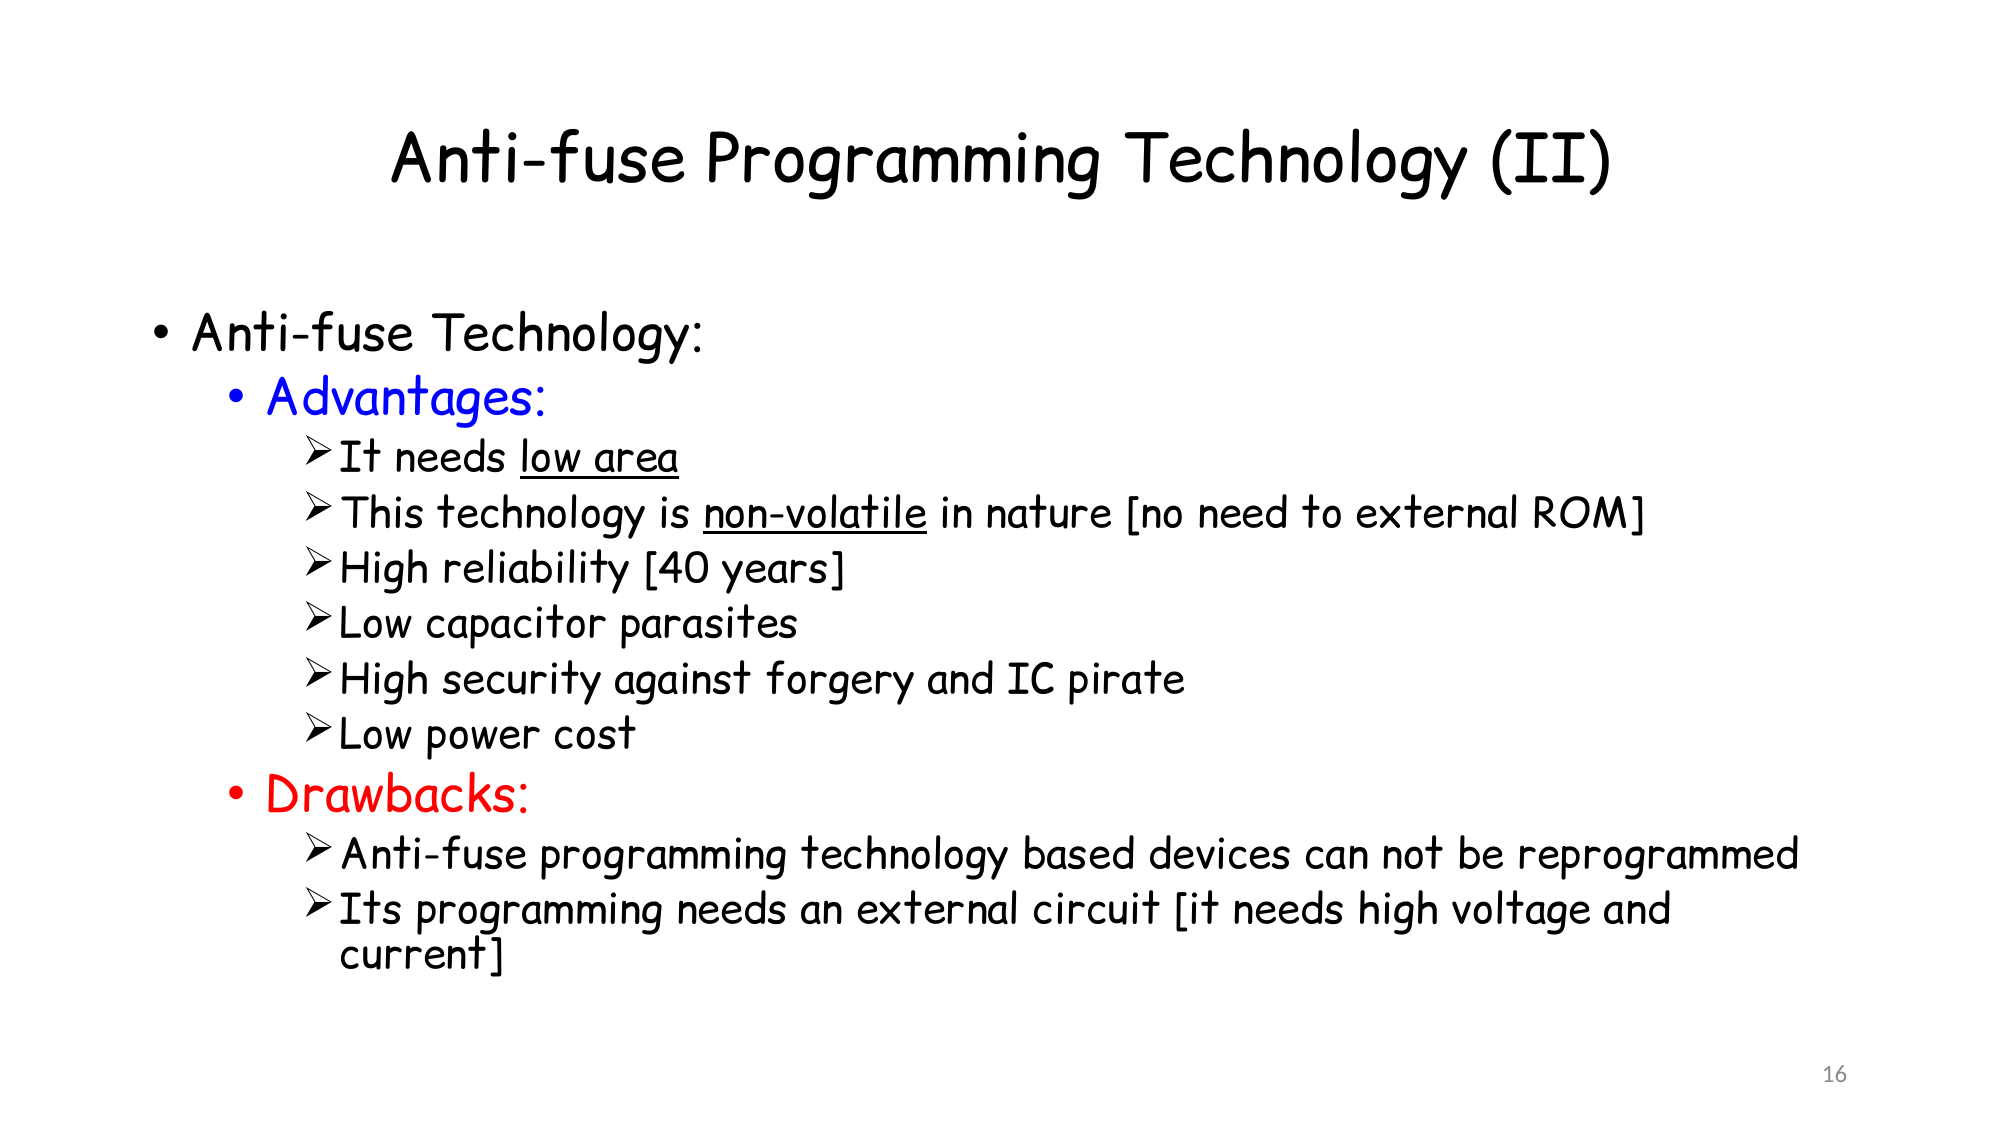

# Anti-fuse Programming Technology (II)
Anti-fuse Technology:
Advantages:
It needs low area
This technology is non-volatile in nature [no need to external ROM]
High reliability [40 years]
Low capacitor parasites
High security against forgery and IC pirate
Low power cost
Drawbacks:
Anti-fuse programming technology based devices can not be reprogrammed
Its programming needs an external circuit [it needs high voltage and current]

16